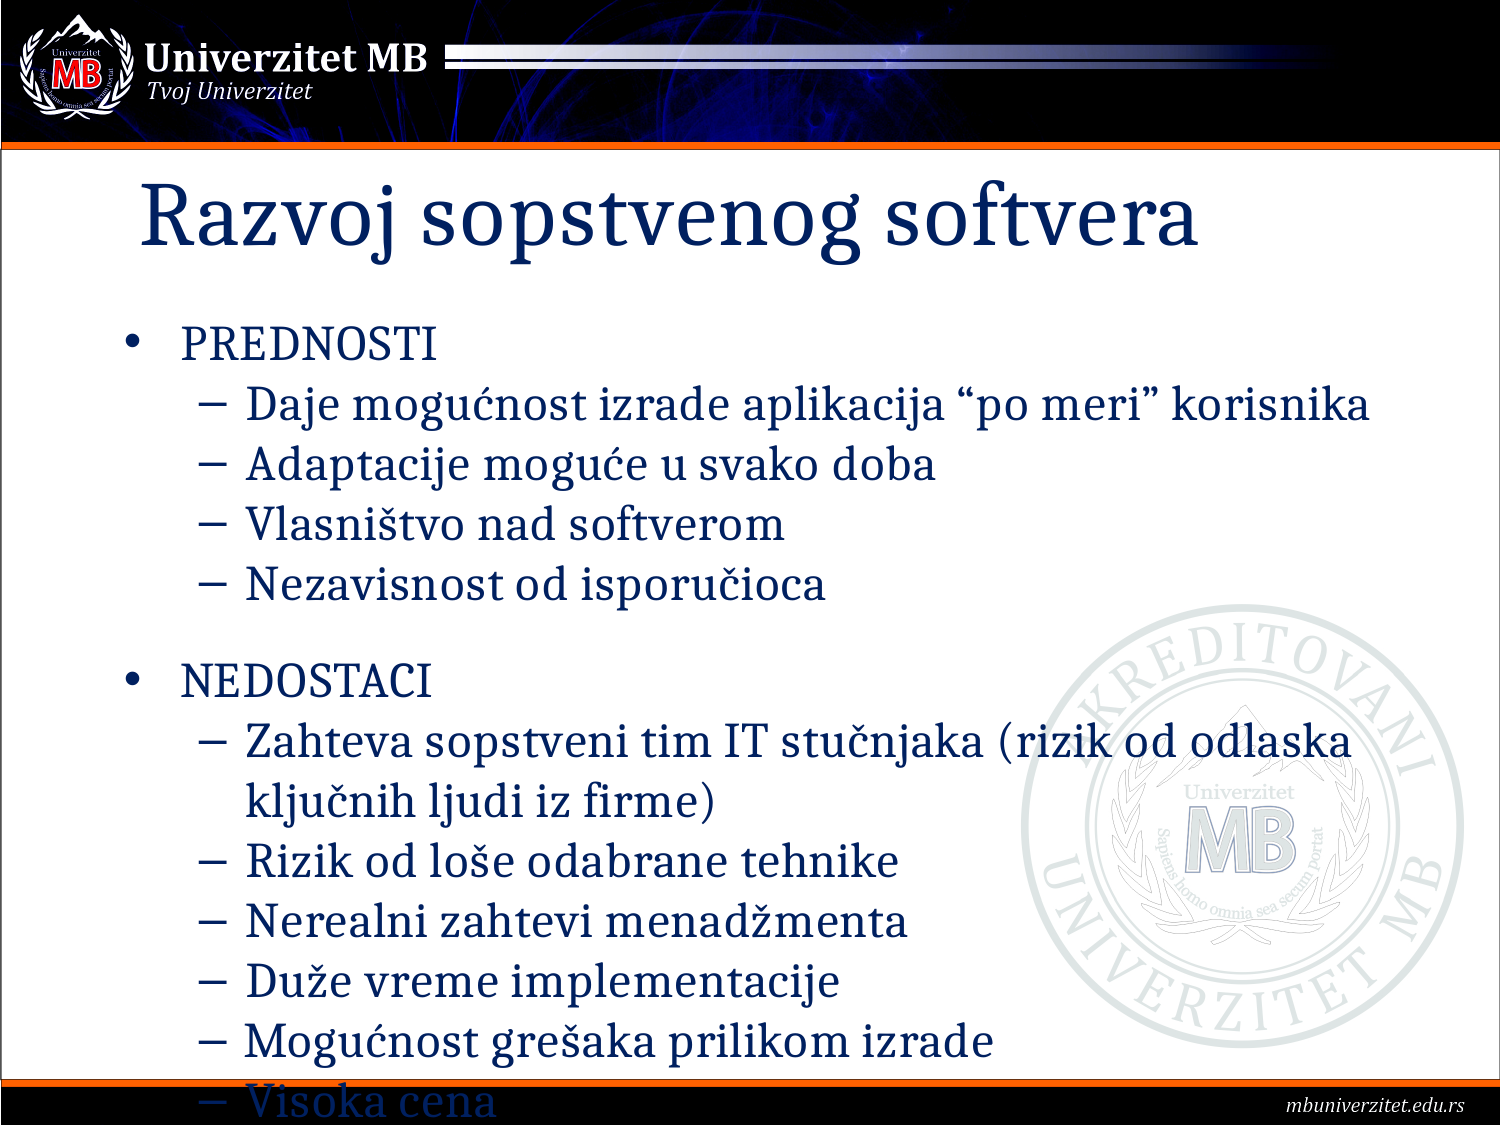

# Razvoj sopstvenog softvera
PREDNOSTI
Daje mogućnost izrade aplikacija “po meri” korisnika
Adaptacije moguće u svako doba
Vlasništvo nad softverom
Nezavisnost od isporučioca
NEDOSTACI
Zahteva sopstveni tim IT stučnjaka (rizik od odlaska ključnih ljudi iz firme)
Rizik od loše odabrane tehnike
Nerealni zahtevi menadžmenta
Duže vreme implementacije
Mogućnost grešaka prilikom izrade
Visoka cena